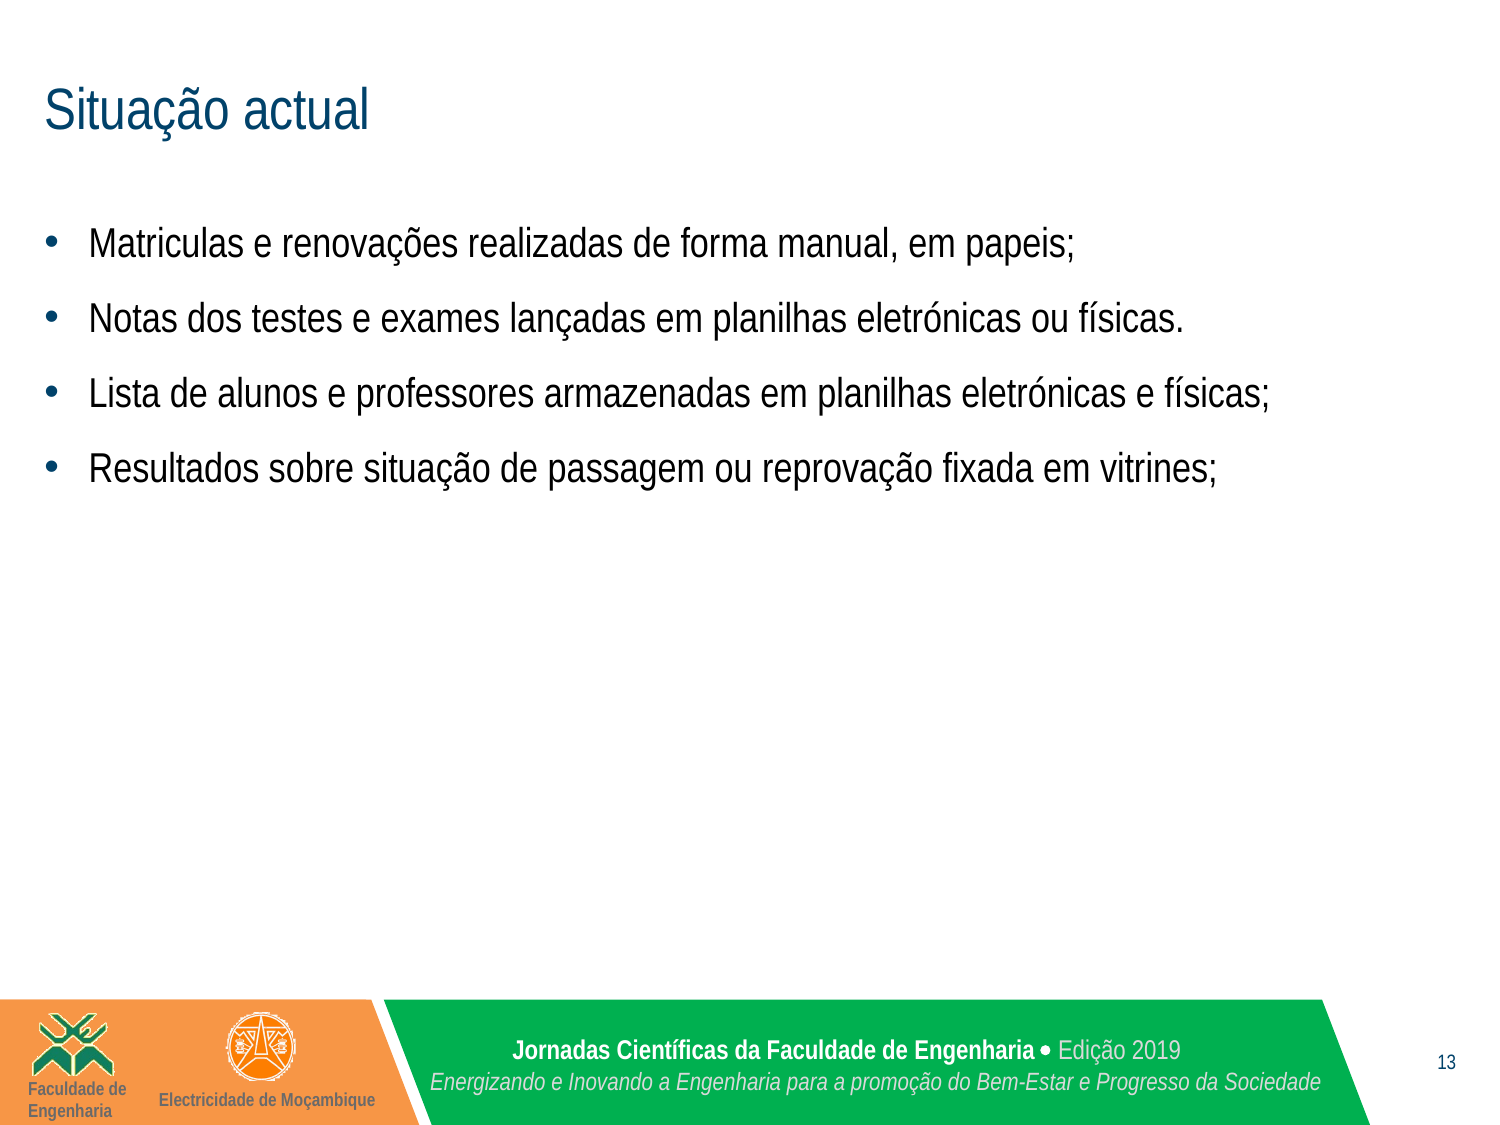

# Situação actual
Matriculas e renovações realizadas de forma manual, em papeis;
Notas dos testes e exames lançadas em planilhas eletrónicas ou físicas.
Lista de alunos e professores armazenadas em planilhas eletrónicas e físicas;
Resultados sobre situação de passagem ou reprovação fixada em vitrines;

13